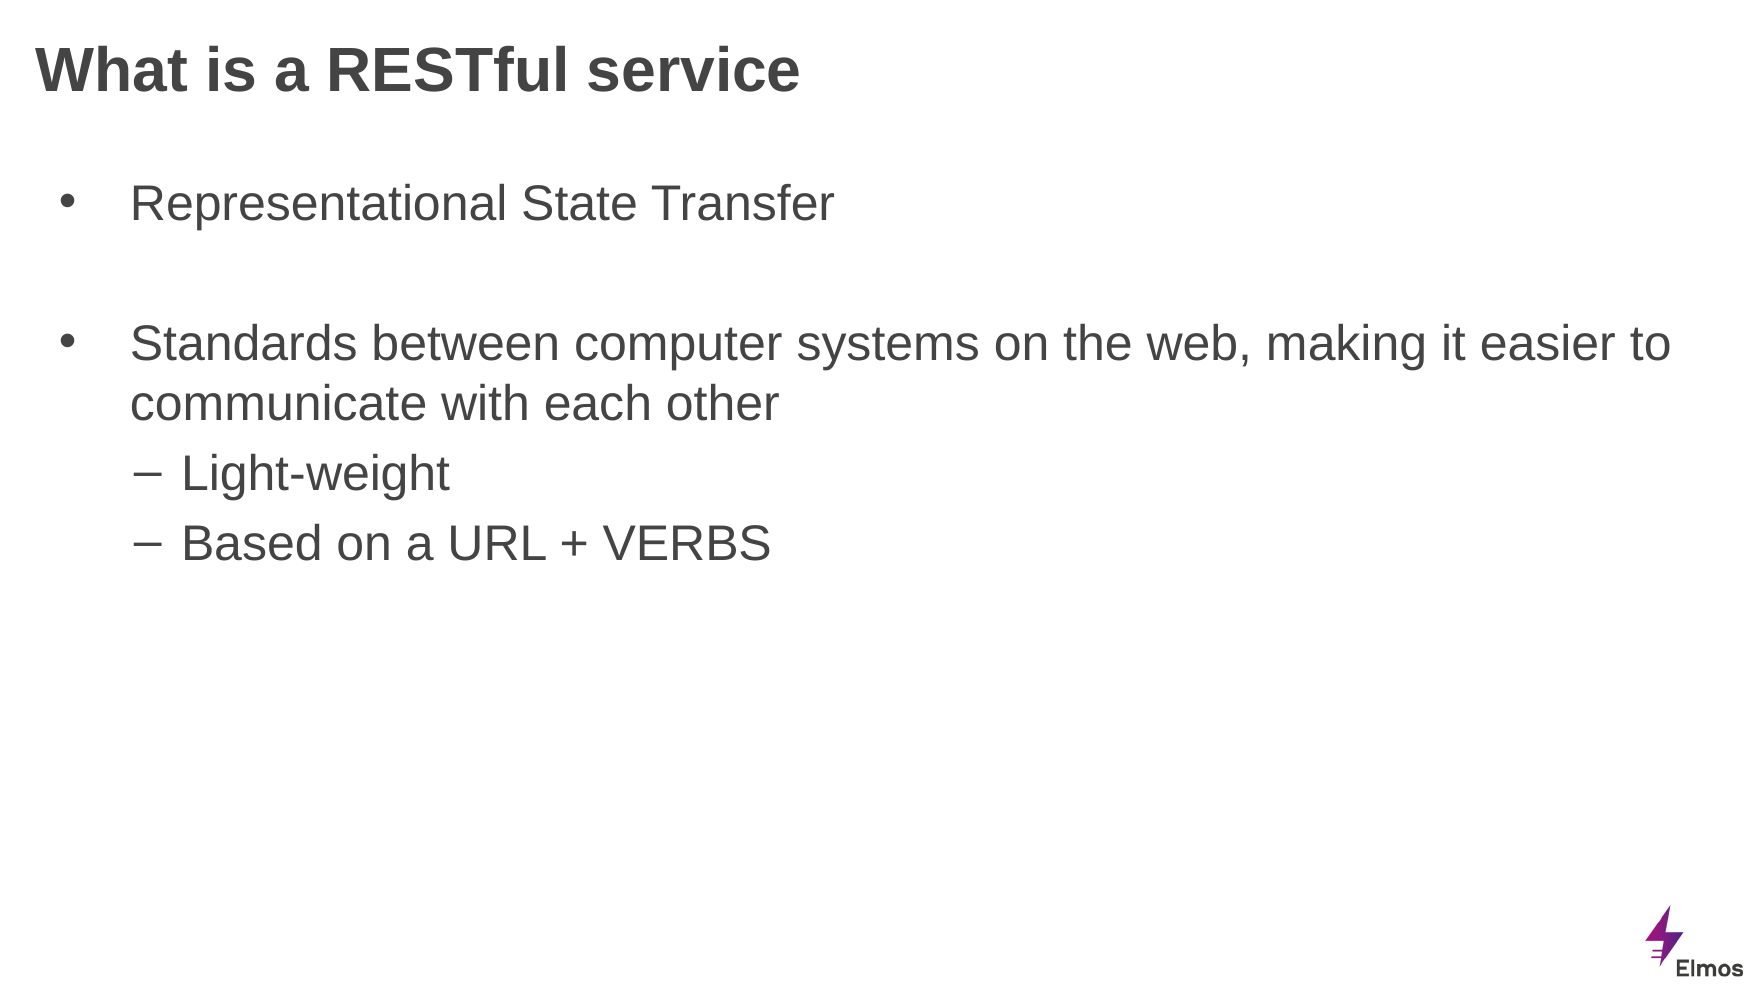

# What is a RESTful service
Representational State Transfer

Standards between computer systems on the web, making it easier to communicate with each other
Light-weight
Based on a URL + VERBS